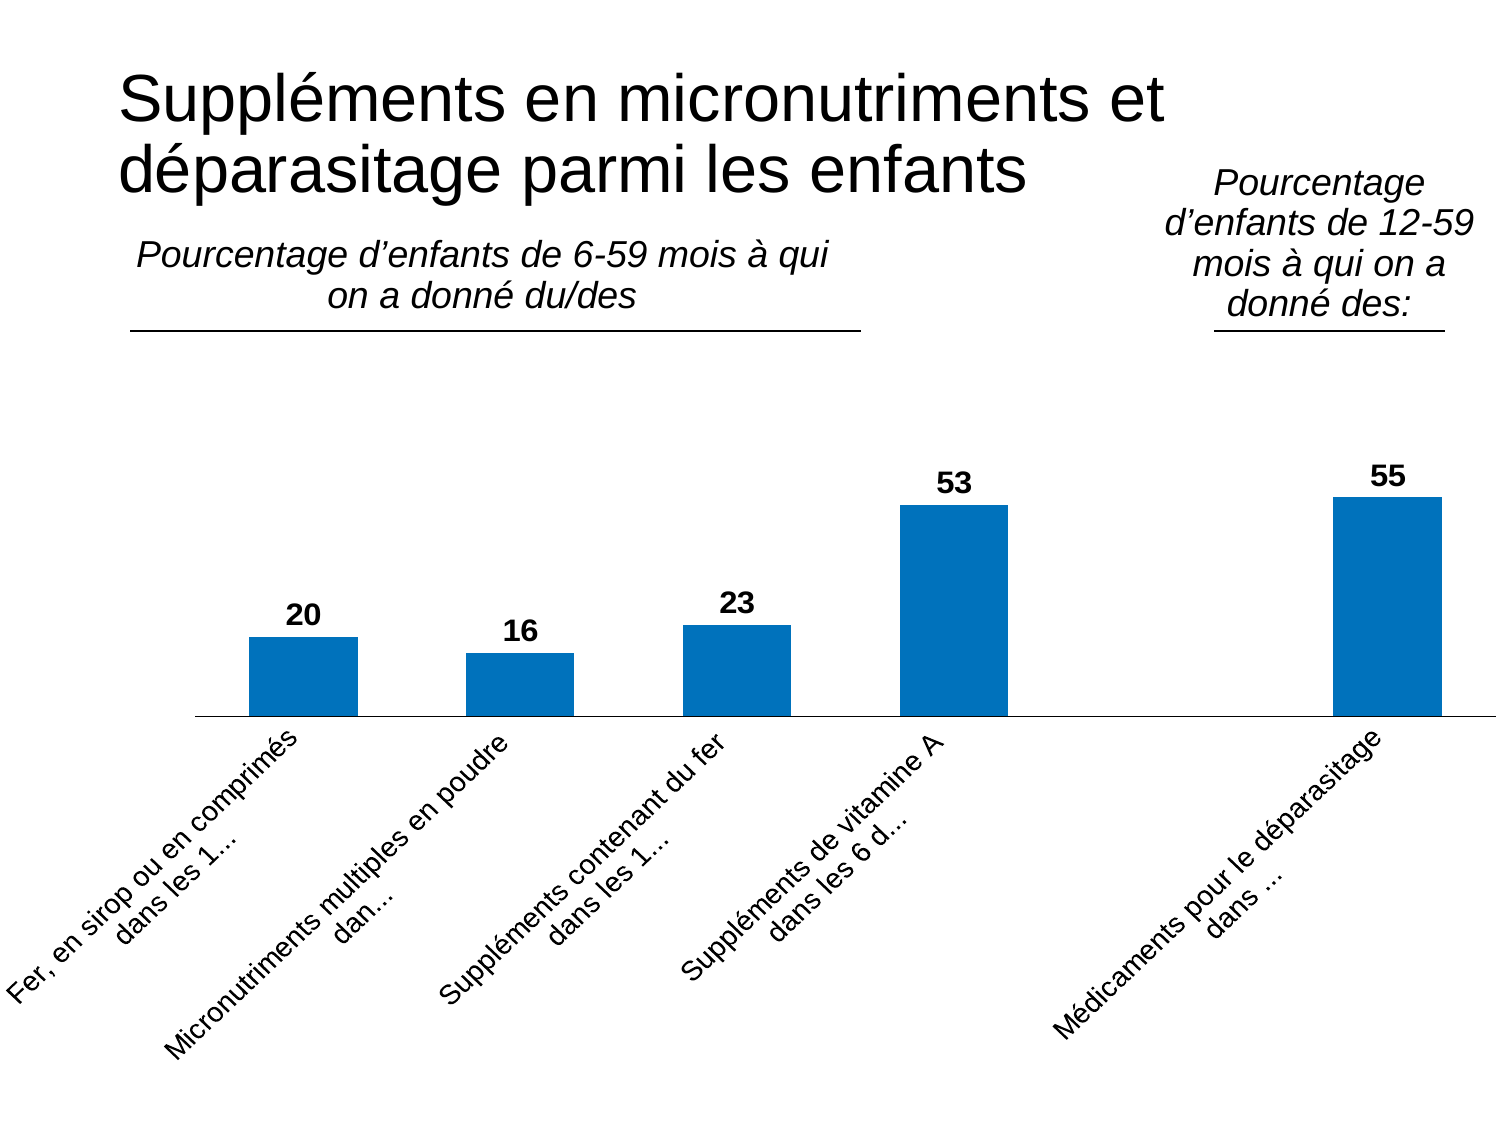

# Suppléments en micronutriments et déparasitage parmi les enfants
Pourcentage d’enfants de 12-59 mois à qui on a donné des:
Pourcentage d’enfants de 6-59 mois à qui on a donné du/des

### Chart

| Category | Fer, en sirop ou en comprimés
dans les 12 derniers mois |
|---|---|
| Fer, en sirop ou en comprimés
dans les 12 derniers mois | 20.0 |
| Micronutriments multiples en poudre
dans les 12 dermiers mois | 16.0 |
| Suppléments contenant du fer
dans les 12 derniers mois | 23.0 |
| Suppléments de vitamine A
dans les 6 derniers mois | 53.0 |
|  | None |
| Médicaments pour le déparasitage
 dans les 6 derniers mois | 55.0 |